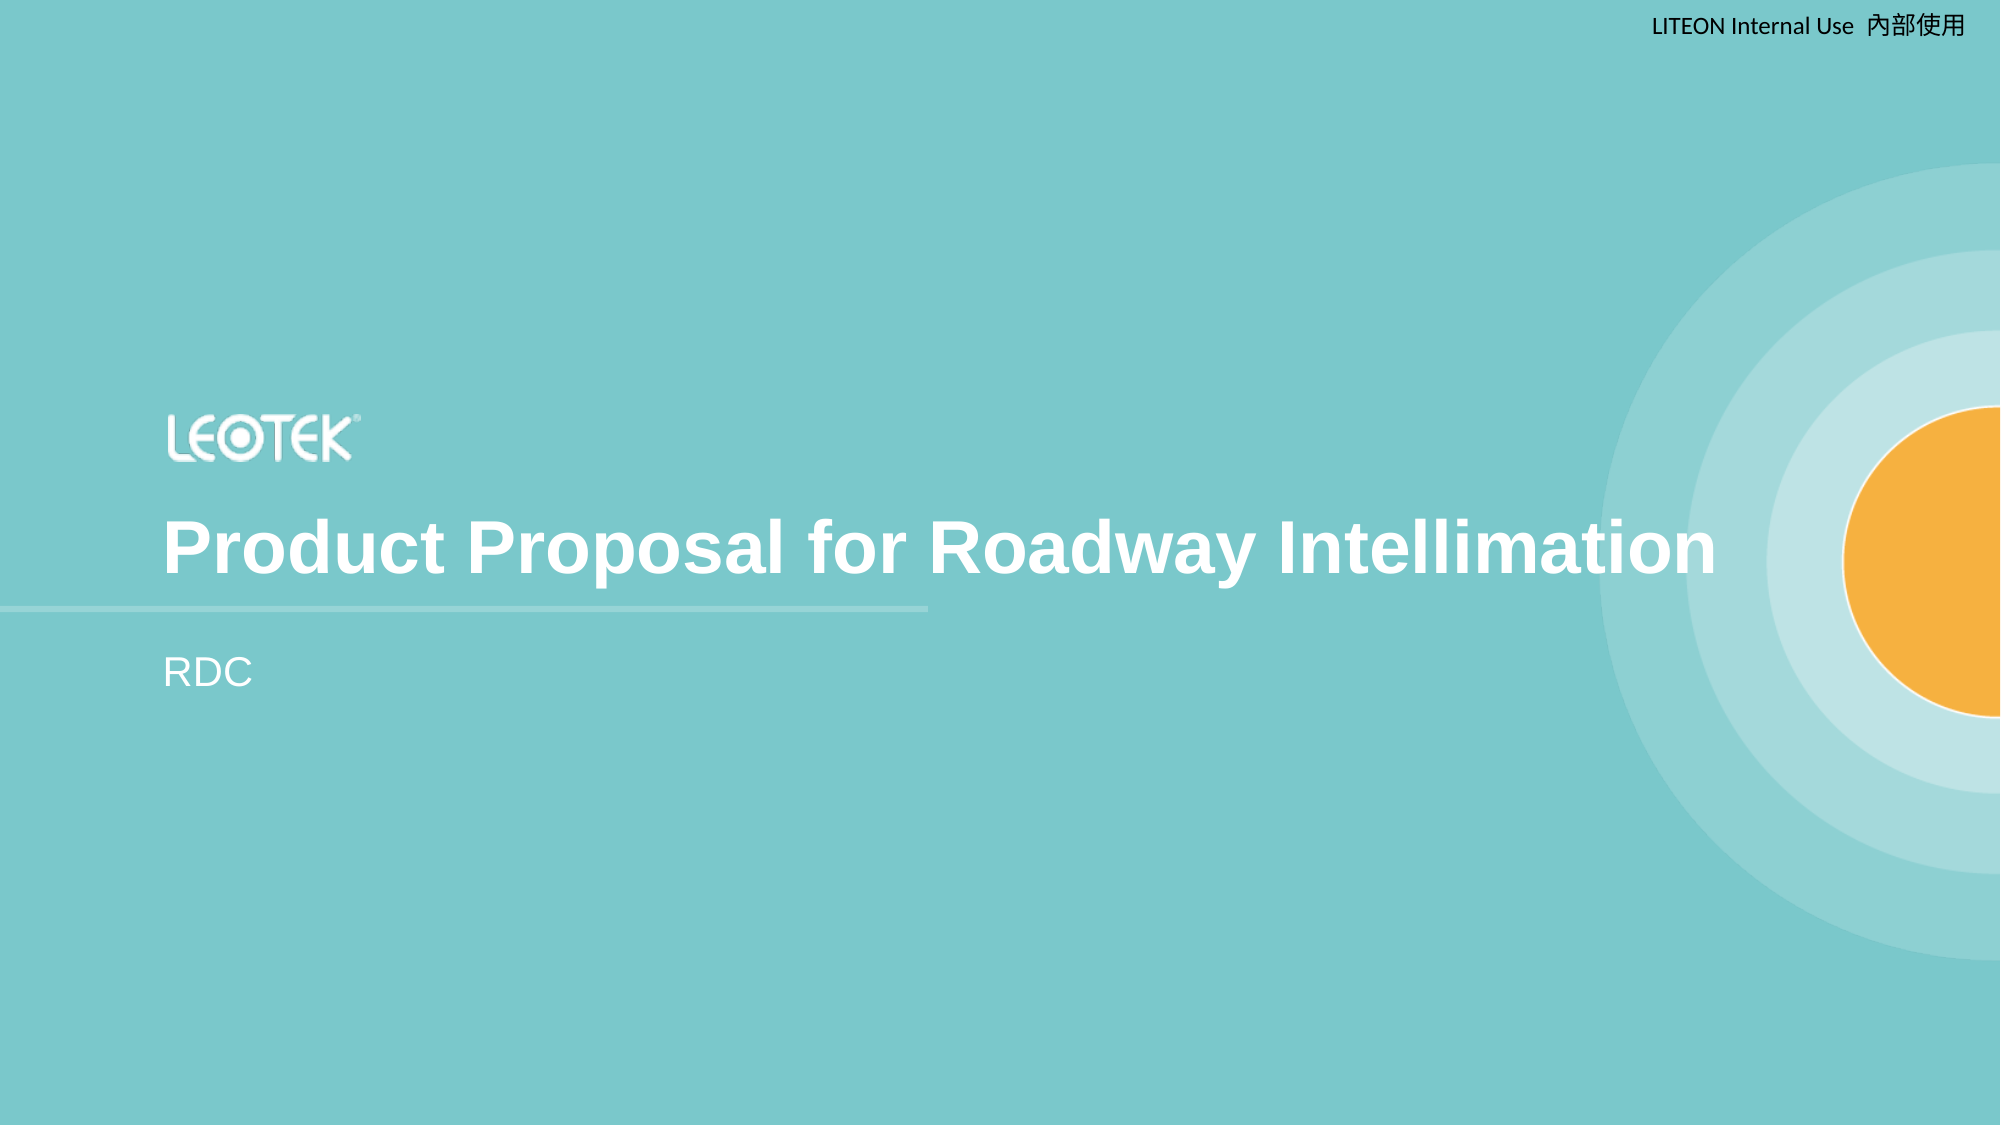

Product Proposal for Roadway Intellimation
# RDC